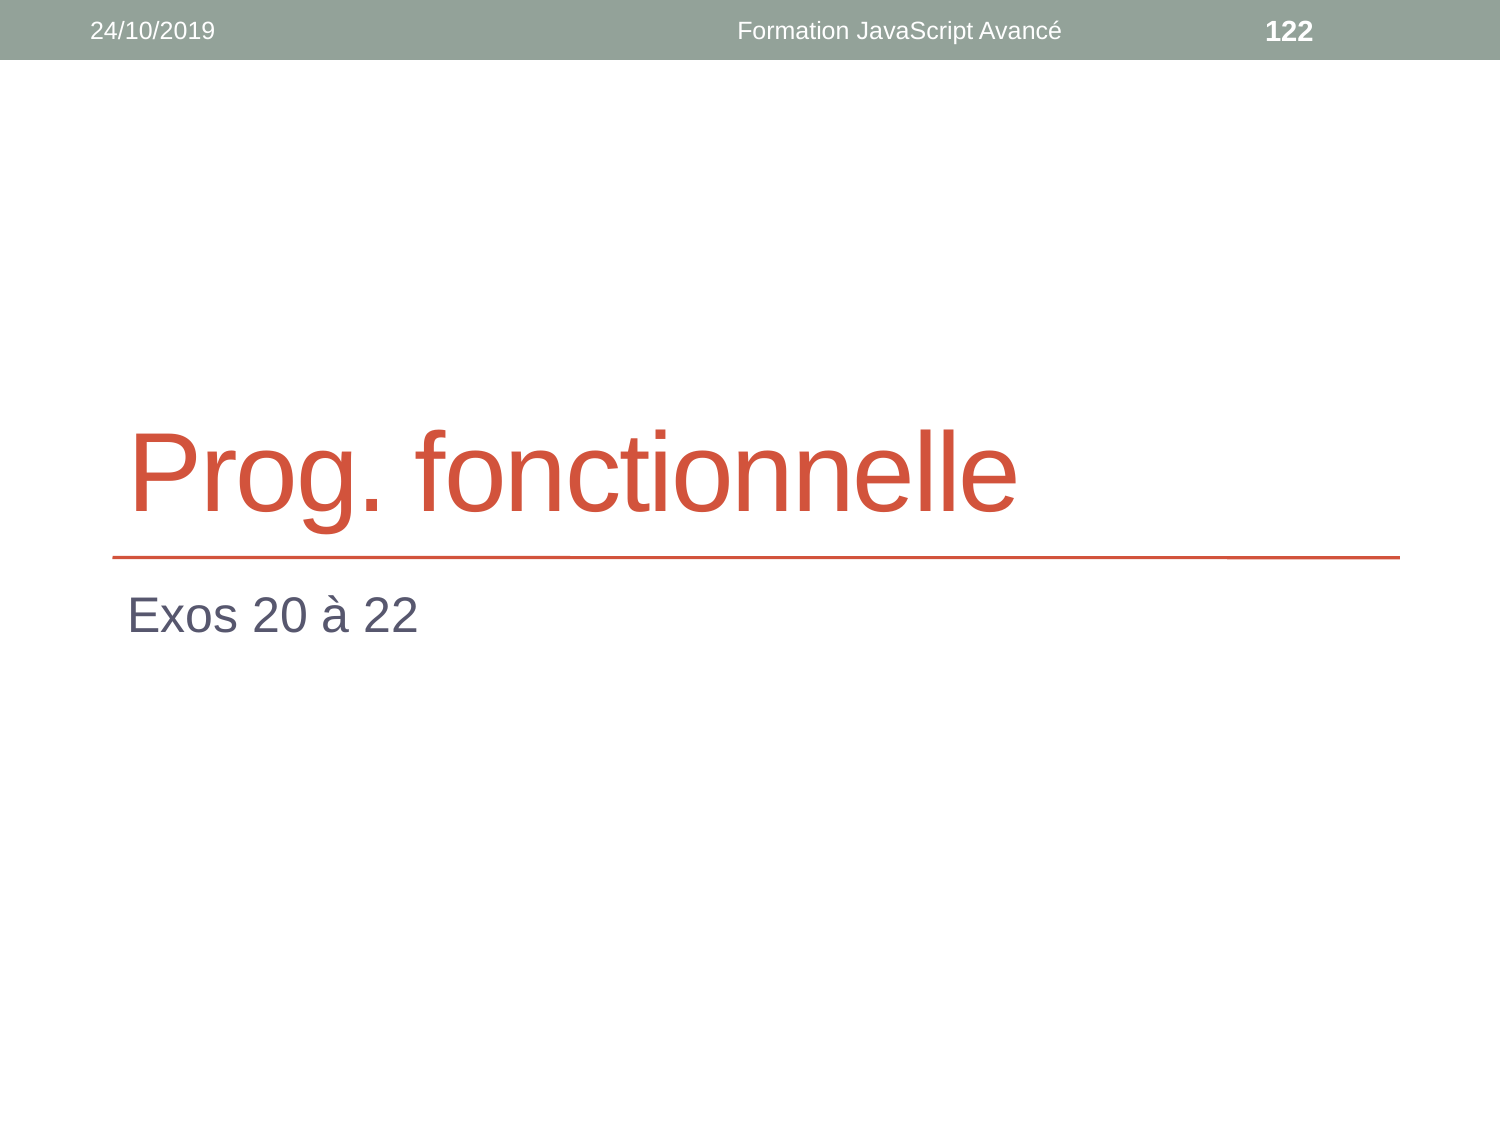

24/10/2019
Formation JavaScript Avancé
122
# Prog. fonctionnelle
Exos 20 à 22